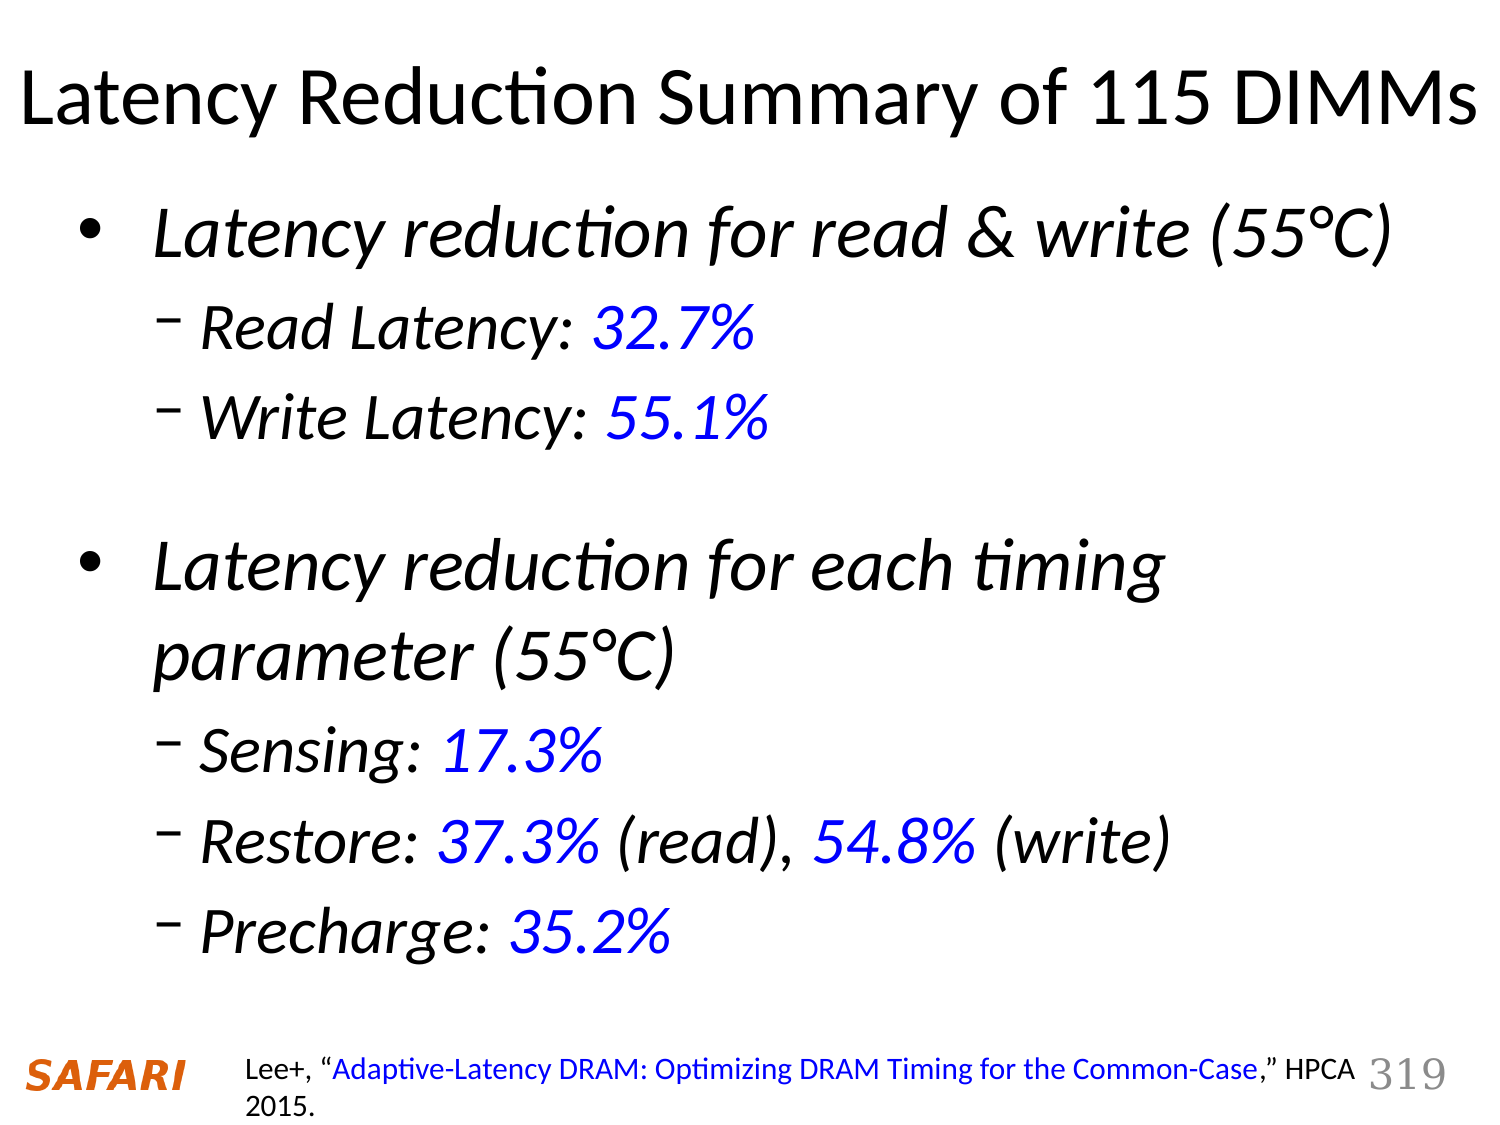

Latency Reduction Summary of 115 DIMMs
Latency reduction for read & write (55°C)
Read Latency: 32.7%
Write Latency: 55.1%
Latency reduction for each timing parameter (55°C)
Sensing: 17.3%
Restore: 37.3% (read), 54.8% (write)
Precharge: 35.2%
Lee+, “Adaptive-Latency DRAM: Optimizing DRAM Timing for the Common-Case,” HPCA 2015.